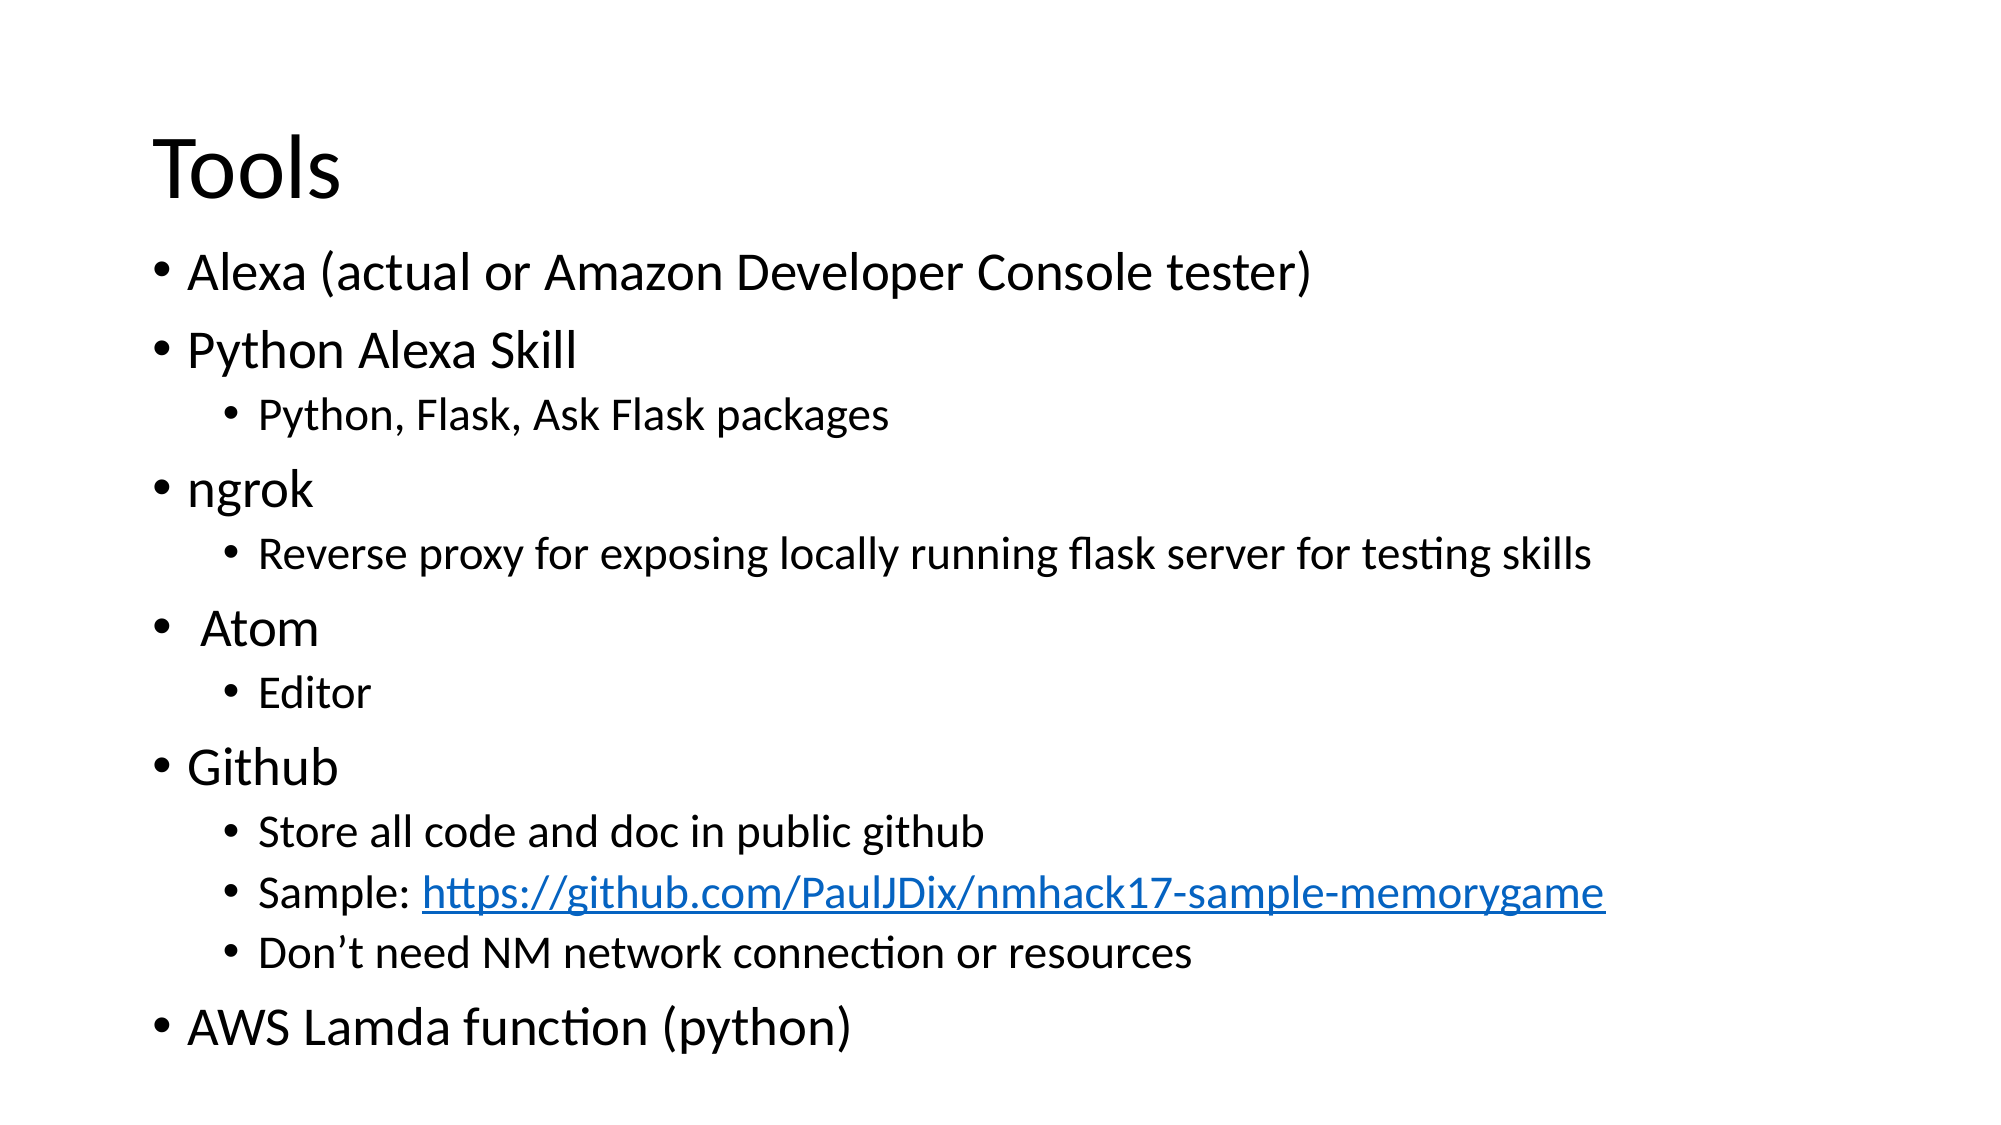

# Tools
Alexa (actual or Amazon Developer Console tester)
Python Alexa Skill
Python, Flask, Ask Flask packages
ngrok
Reverse proxy for exposing locally running flask server for testing skills
 Atom
Editor
Github
Store all code and doc in public github
Sample: https://github.com/PaulJDix/nmhack17-sample-memorygame
Don’t need NM network connection or resources
AWS Lamda function (python)